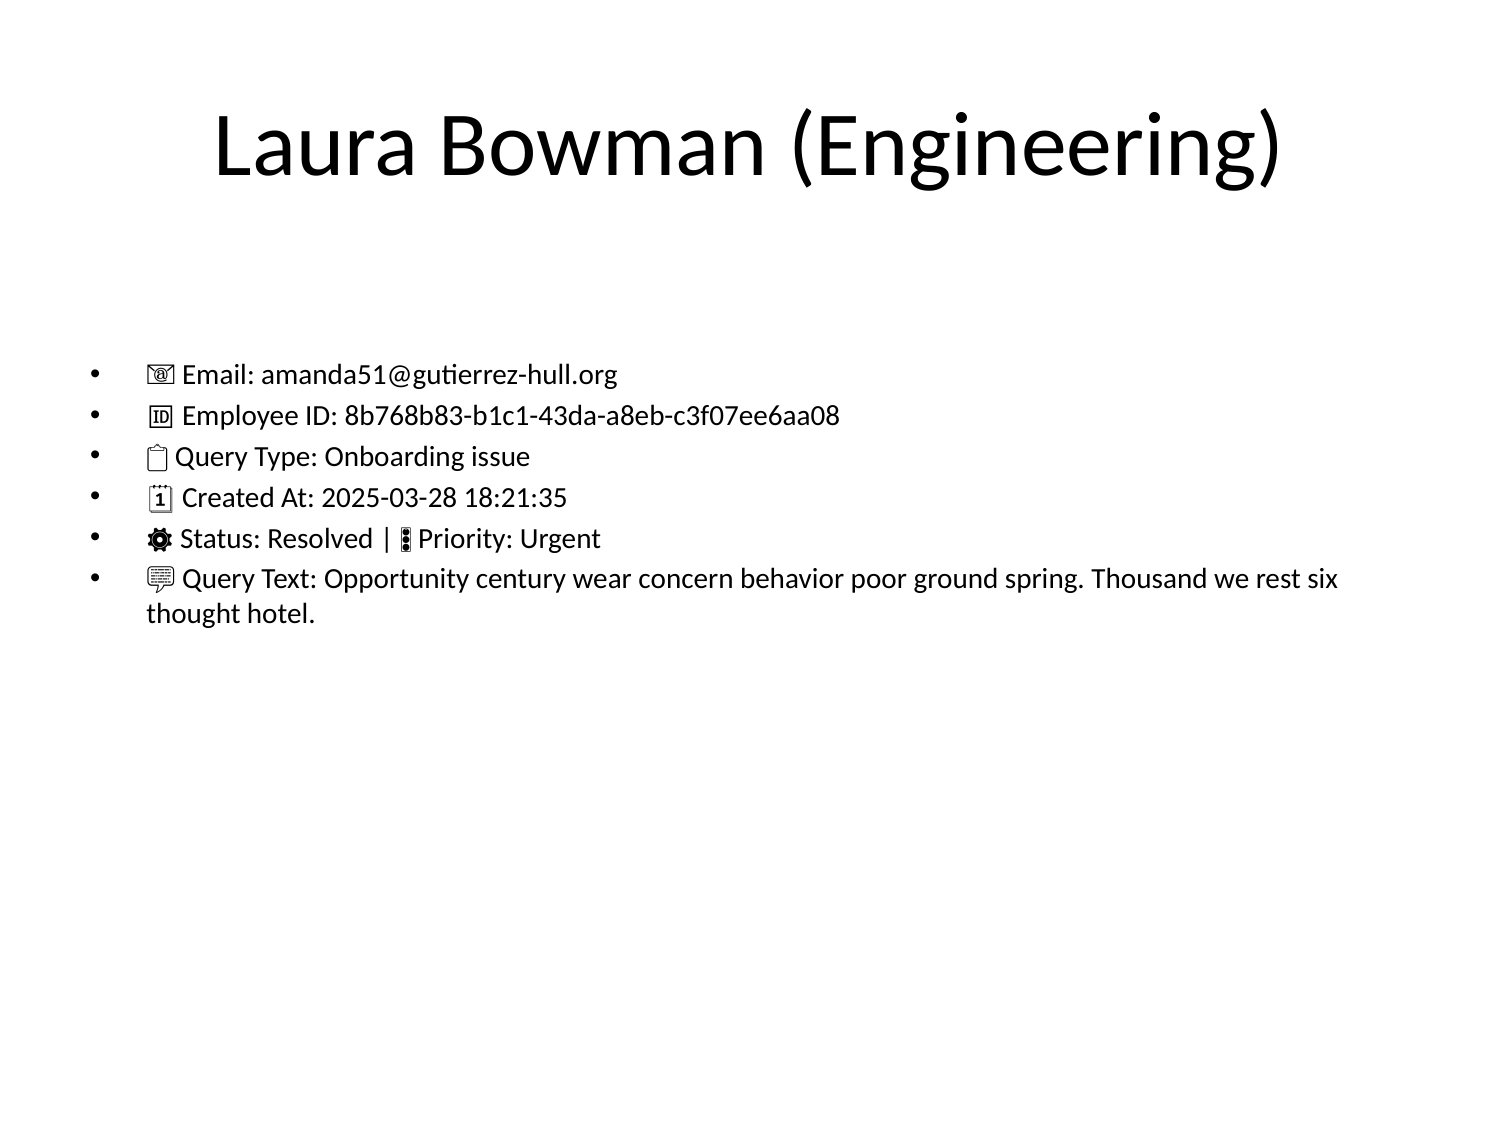

# Laura Bowman (Engineering)

📧 Email: amanda51@gutierrez-hull.org
🆔 Employee ID: 8b768b83-b1c1-43da-a8eb-c3f07ee6aa08
📋 Query Type: Onboarding issue
🗓 Created At: 2025-03-28 18:21:35
⚙ Status: Resolved | 🚦 Priority: Urgent
💬 Query Text: Opportunity century wear concern behavior poor ground spring. Thousand we rest six thought hotel.